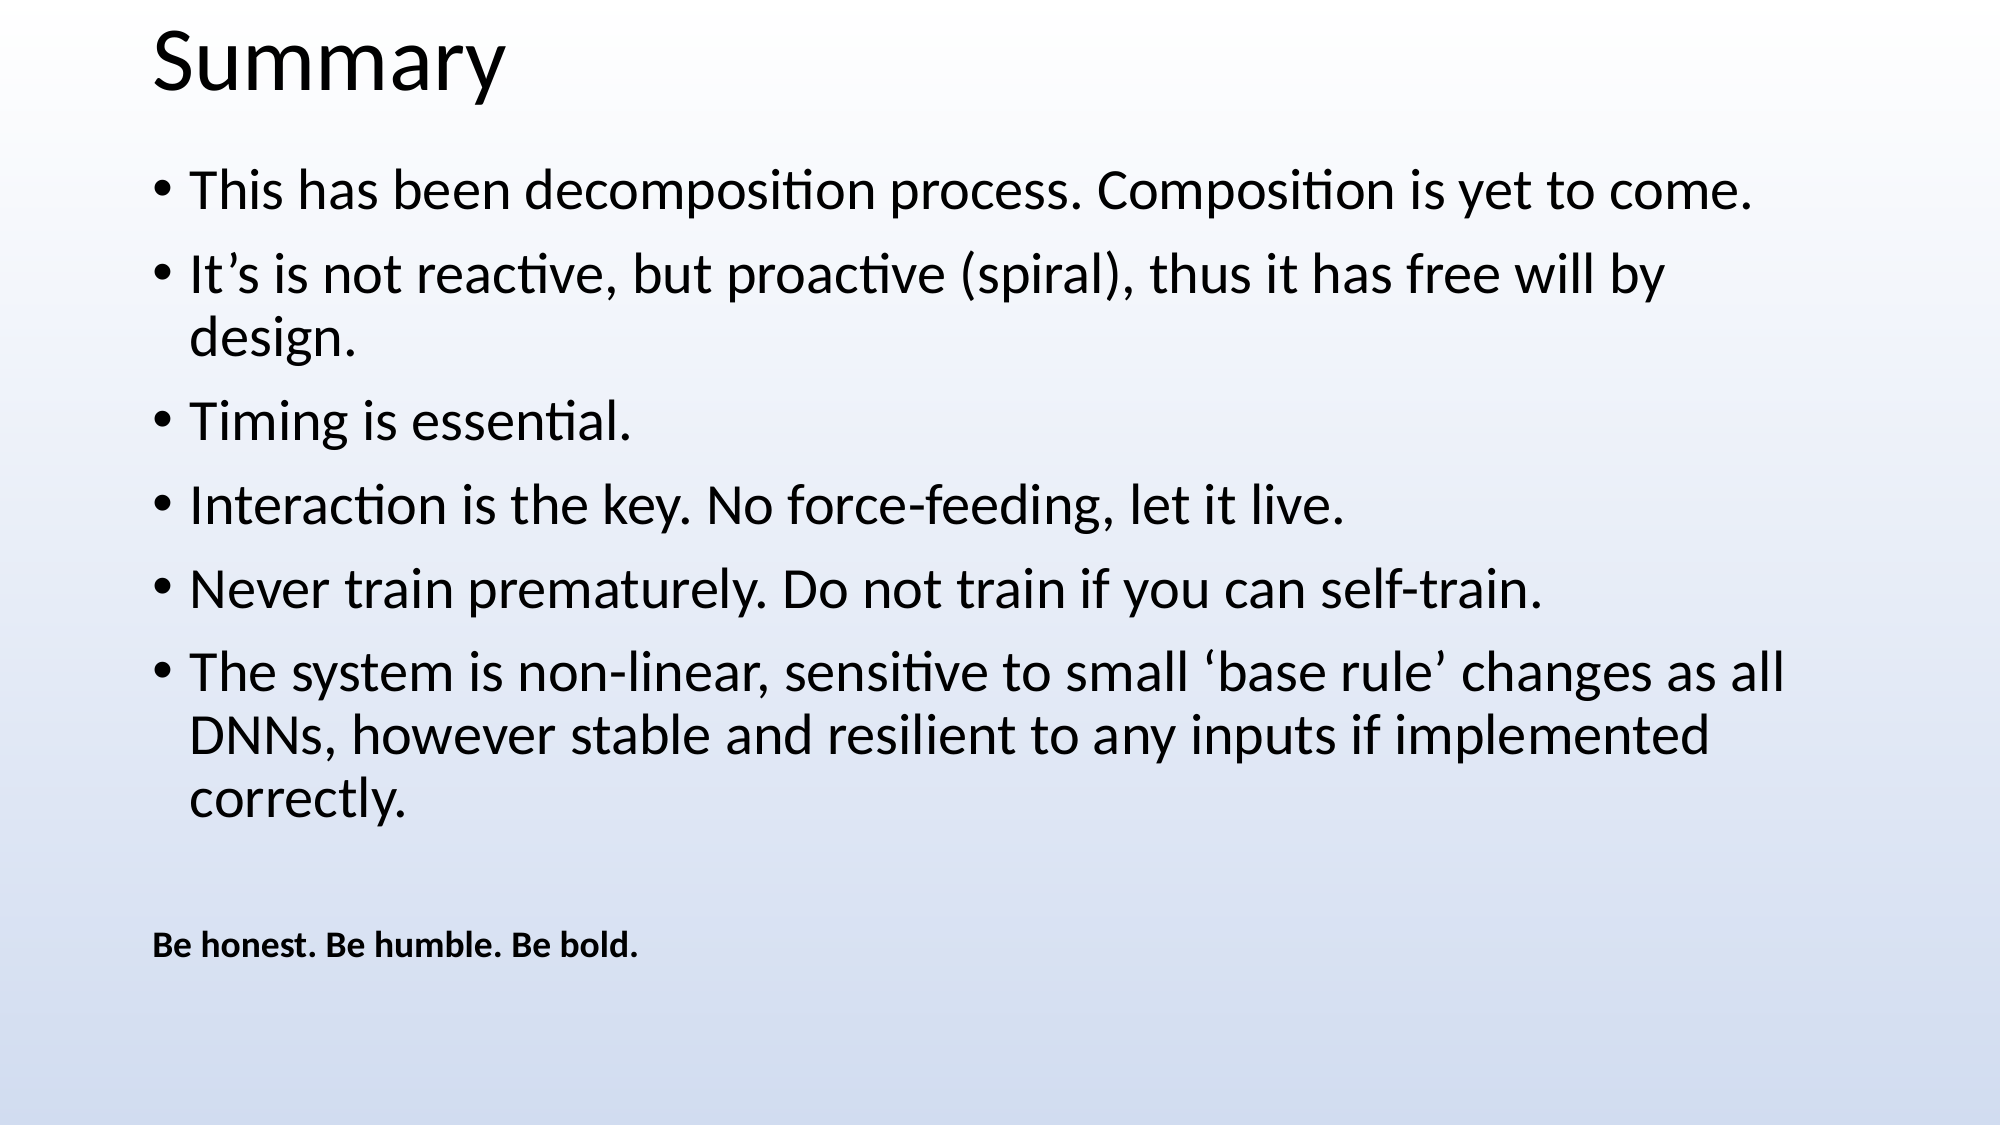

# Summary
This has been decomposition process. Composition is yet to come.
It’s is not reactive, but proactive (spiral), thus it has free will by design.
Timing is essential.
Interaction is the key. No force-feeding, let it live.
Never train prematurely. Do not train if you can self-train.
The system is non-linear, sensitive to small ‘base rule’ changes as all DNNs, however stable and resilient to any inputs if implemented correctly.

Be honest. Be humble. Be bold.